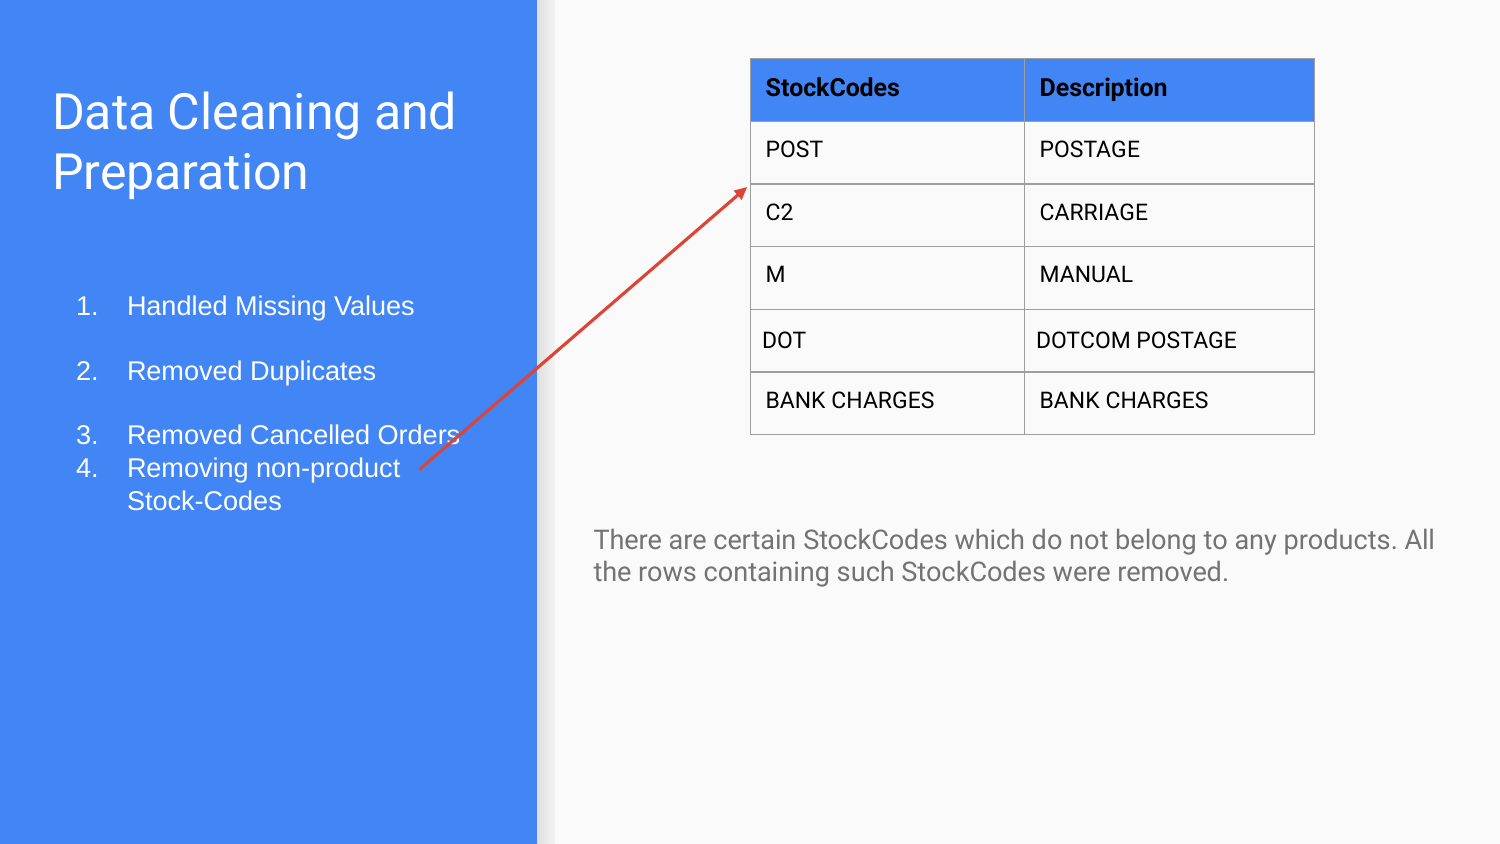

# Data Cleaning and Preparation
| StockCodes | Description |
| --- | --- |
| POST | POSTAGE |
| C2 | CARRIAGE |
| M | MANUAL |
| DOT | DOTCOM POSTAGE |
| BANK CHARGES | BANK CHARGES |
Handled Missing Values
Removed Duplicates
Removed Cancelled Orders
Removing non-product Stock-Codes
There are certain StockCodes which do not belong to any products. All the rows containing such StockCodes were removed.